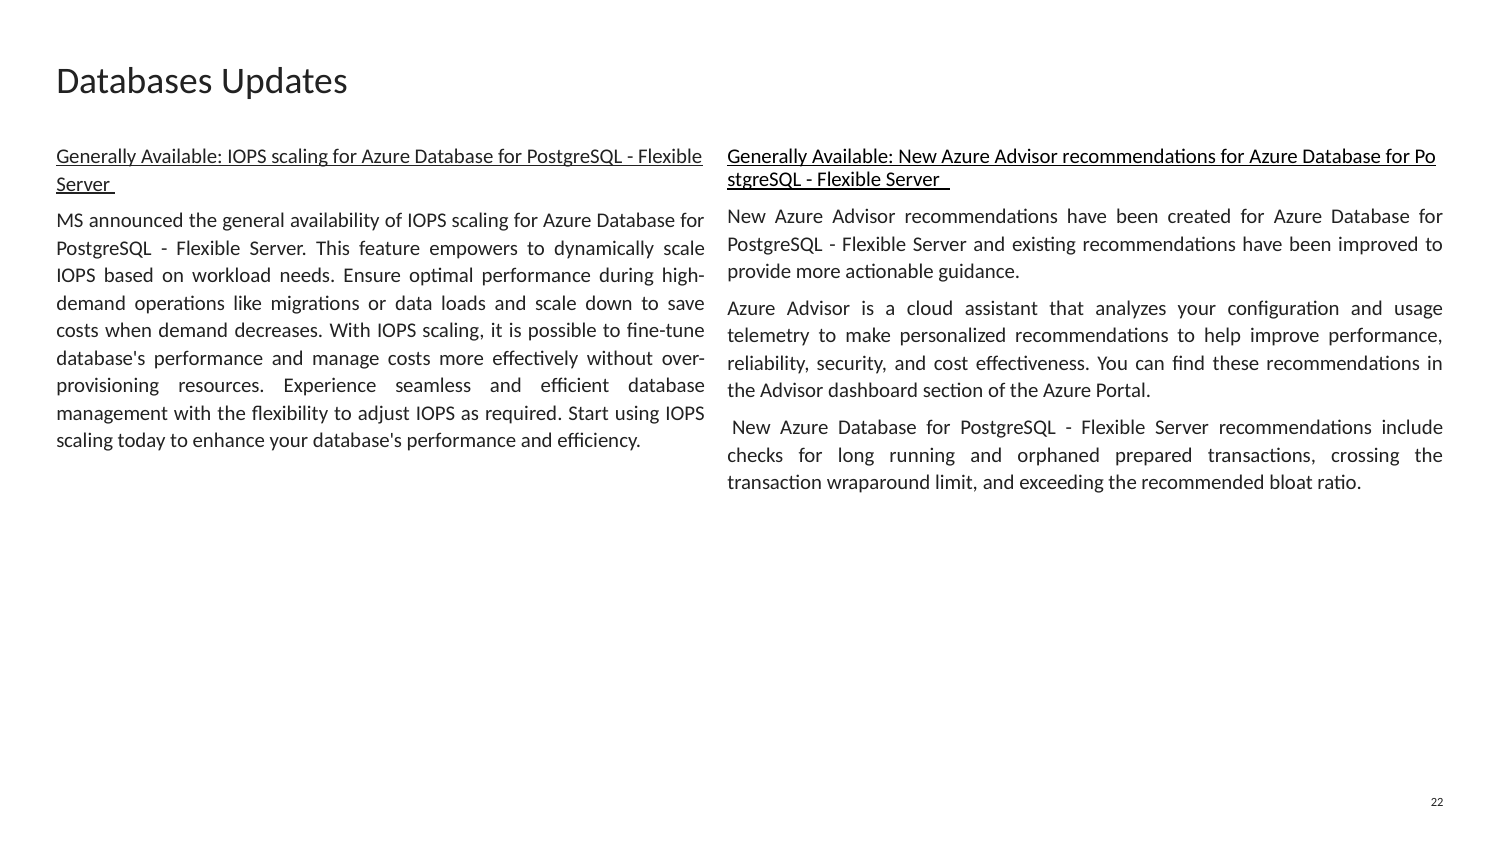

# Databases Updates
Generally Available: IOPS scaling for Azure Database for PostgreSQL - Flexible Server
MS announced the general availability of IOPS scaling for Azure Database for PostgreSQL - Flexible Server. This feature empowers to dynamically scale IOPS based on workload needs. Ensure optimal performance during high-demand operations like migrations or data loads and scale down to save costs when demand decreases. With IOPS scaling, it is possible to fine-tune database's performance and manage costs more effectively without over-provisioning resources. Experience seamless and efficient database management with the flexibility to adjust IOPS as required. Start using IOPS scaling today to enhance your database's performance and efficiency.
Generally Available: New Azure Advisor recommendations for Azure Database for PostgreSQL - Flexible Server
New Azure Advisor recommendations have been created for Azure Database for PostgreSQL - Flexible Server and existing recommendations have been improved to provide more actionable guidance.
Azure Advisor is a cloud assistant that analyzes your configuration and usage telemetry to make personalized recommendations to help improve performance, reliability, security, and cost effectiveness. You can find these recommendations in the Advisor dashboard section of the Azure Portal.
 New Azure Database for PostgreSQL - Flexible Server recommendations include checks for long running and orphaned prepared transactions, crossing the transaction wraparound limit, and exceeding the recommended bloat ratio.